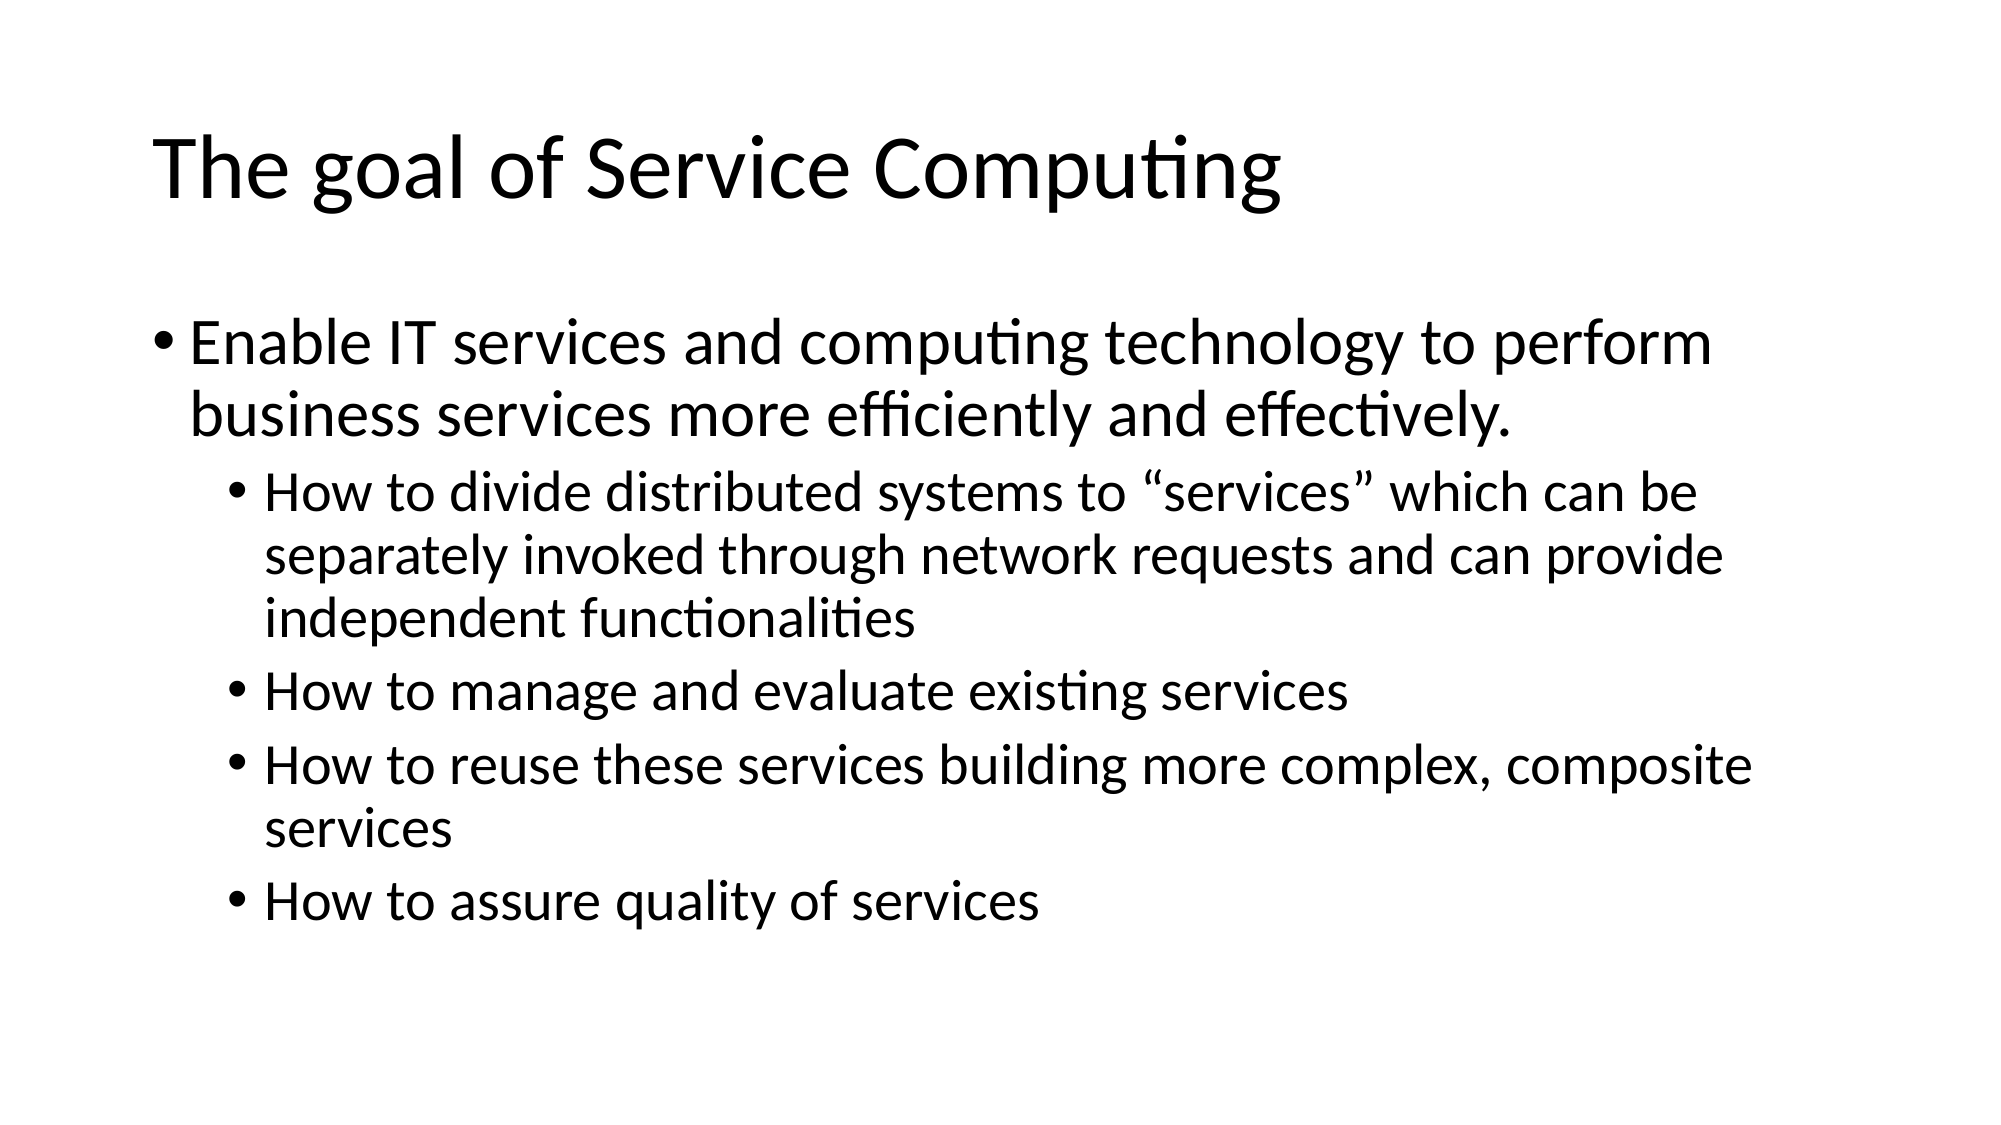

# The goal of Service Computing
Enable IT services and computing technology to perform business services more efficiently and effectively.
How to divide distributed systems to “services” which can be separately invoked through network requests and can provide independent functionalities
How to manage and evaluate existing services
How to reuse these services building more complex, composite services
How to assure quality of services